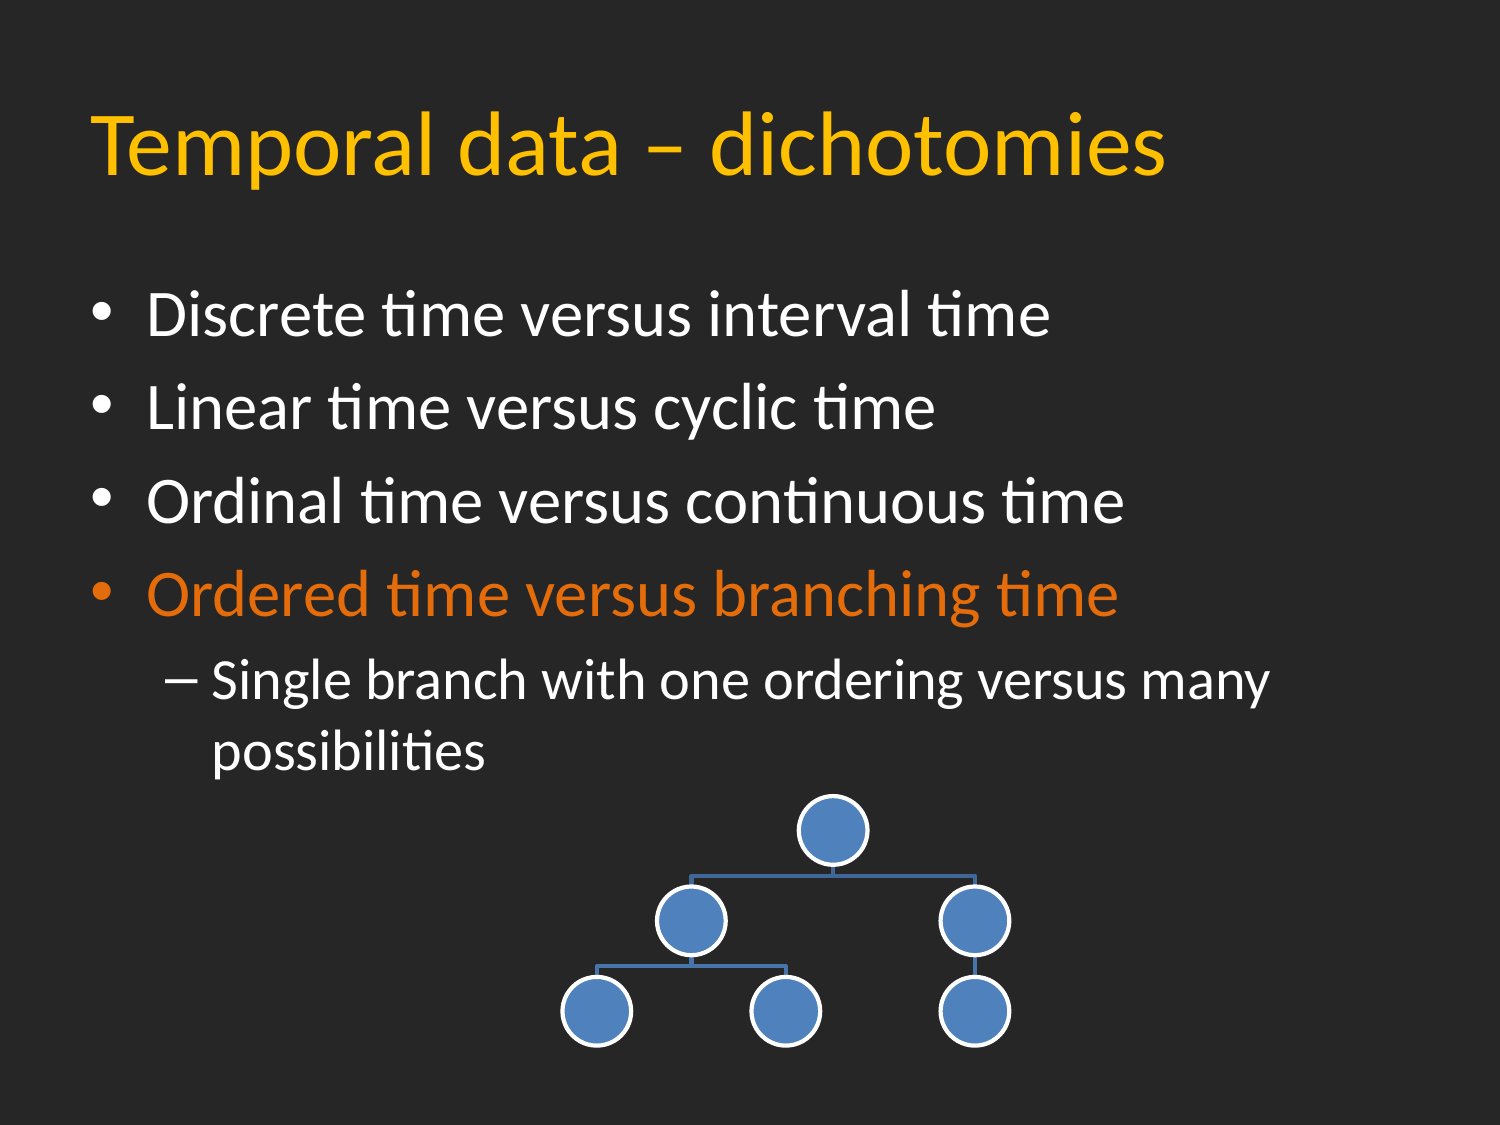

# Temporal data – dichotomies
Discrete time versus interval time
Linear time versus cyclic time
Ordinal time versus continuous time
Ordered time versus branching time
Single branch with one ordering versus many possibilities